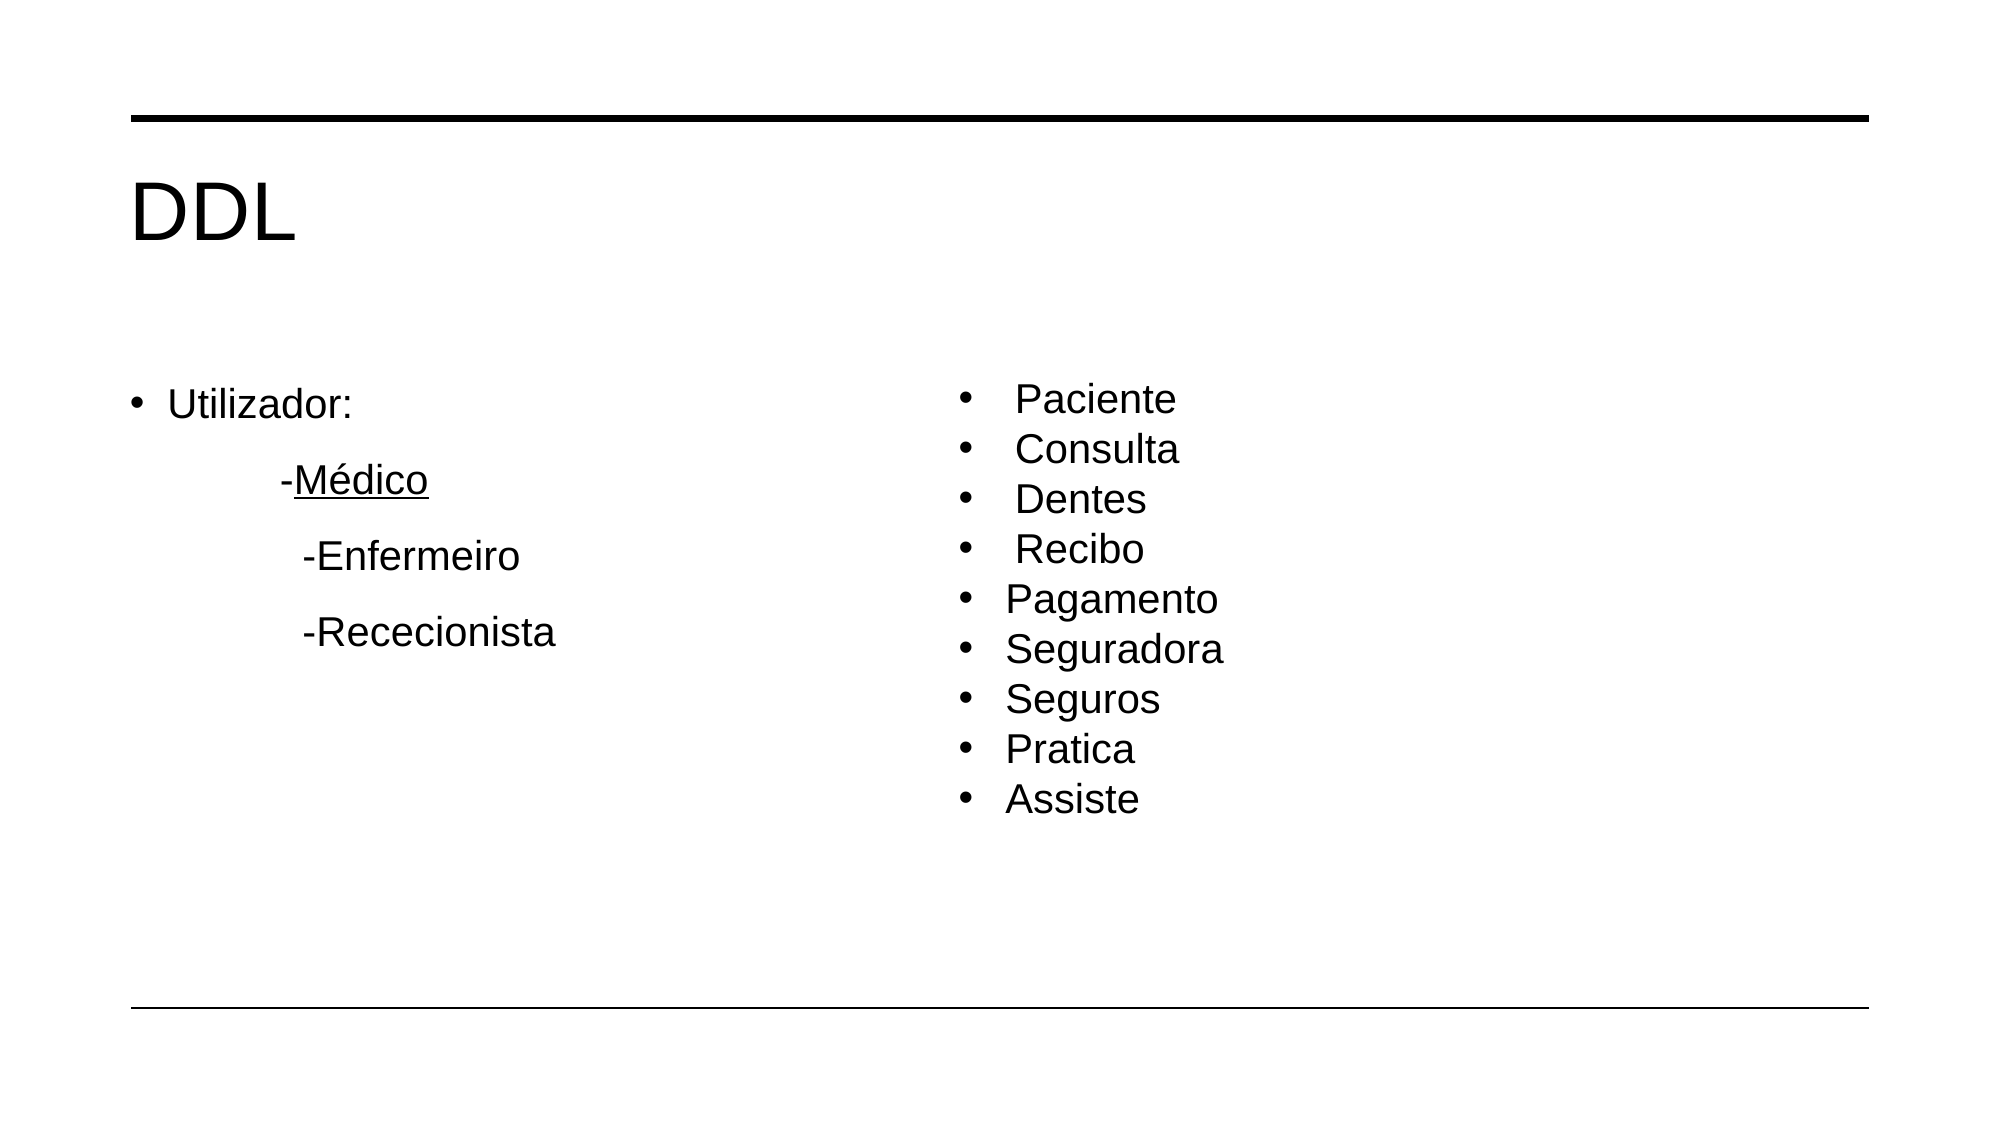

# DDL
Utilizador:
 	-Médico
               -Enfermeiro
               -Rececionista

Paciente
Consulta
Dentes
Recibo
Pagamento
Seguradora
Seguros
Pratica
Assiste